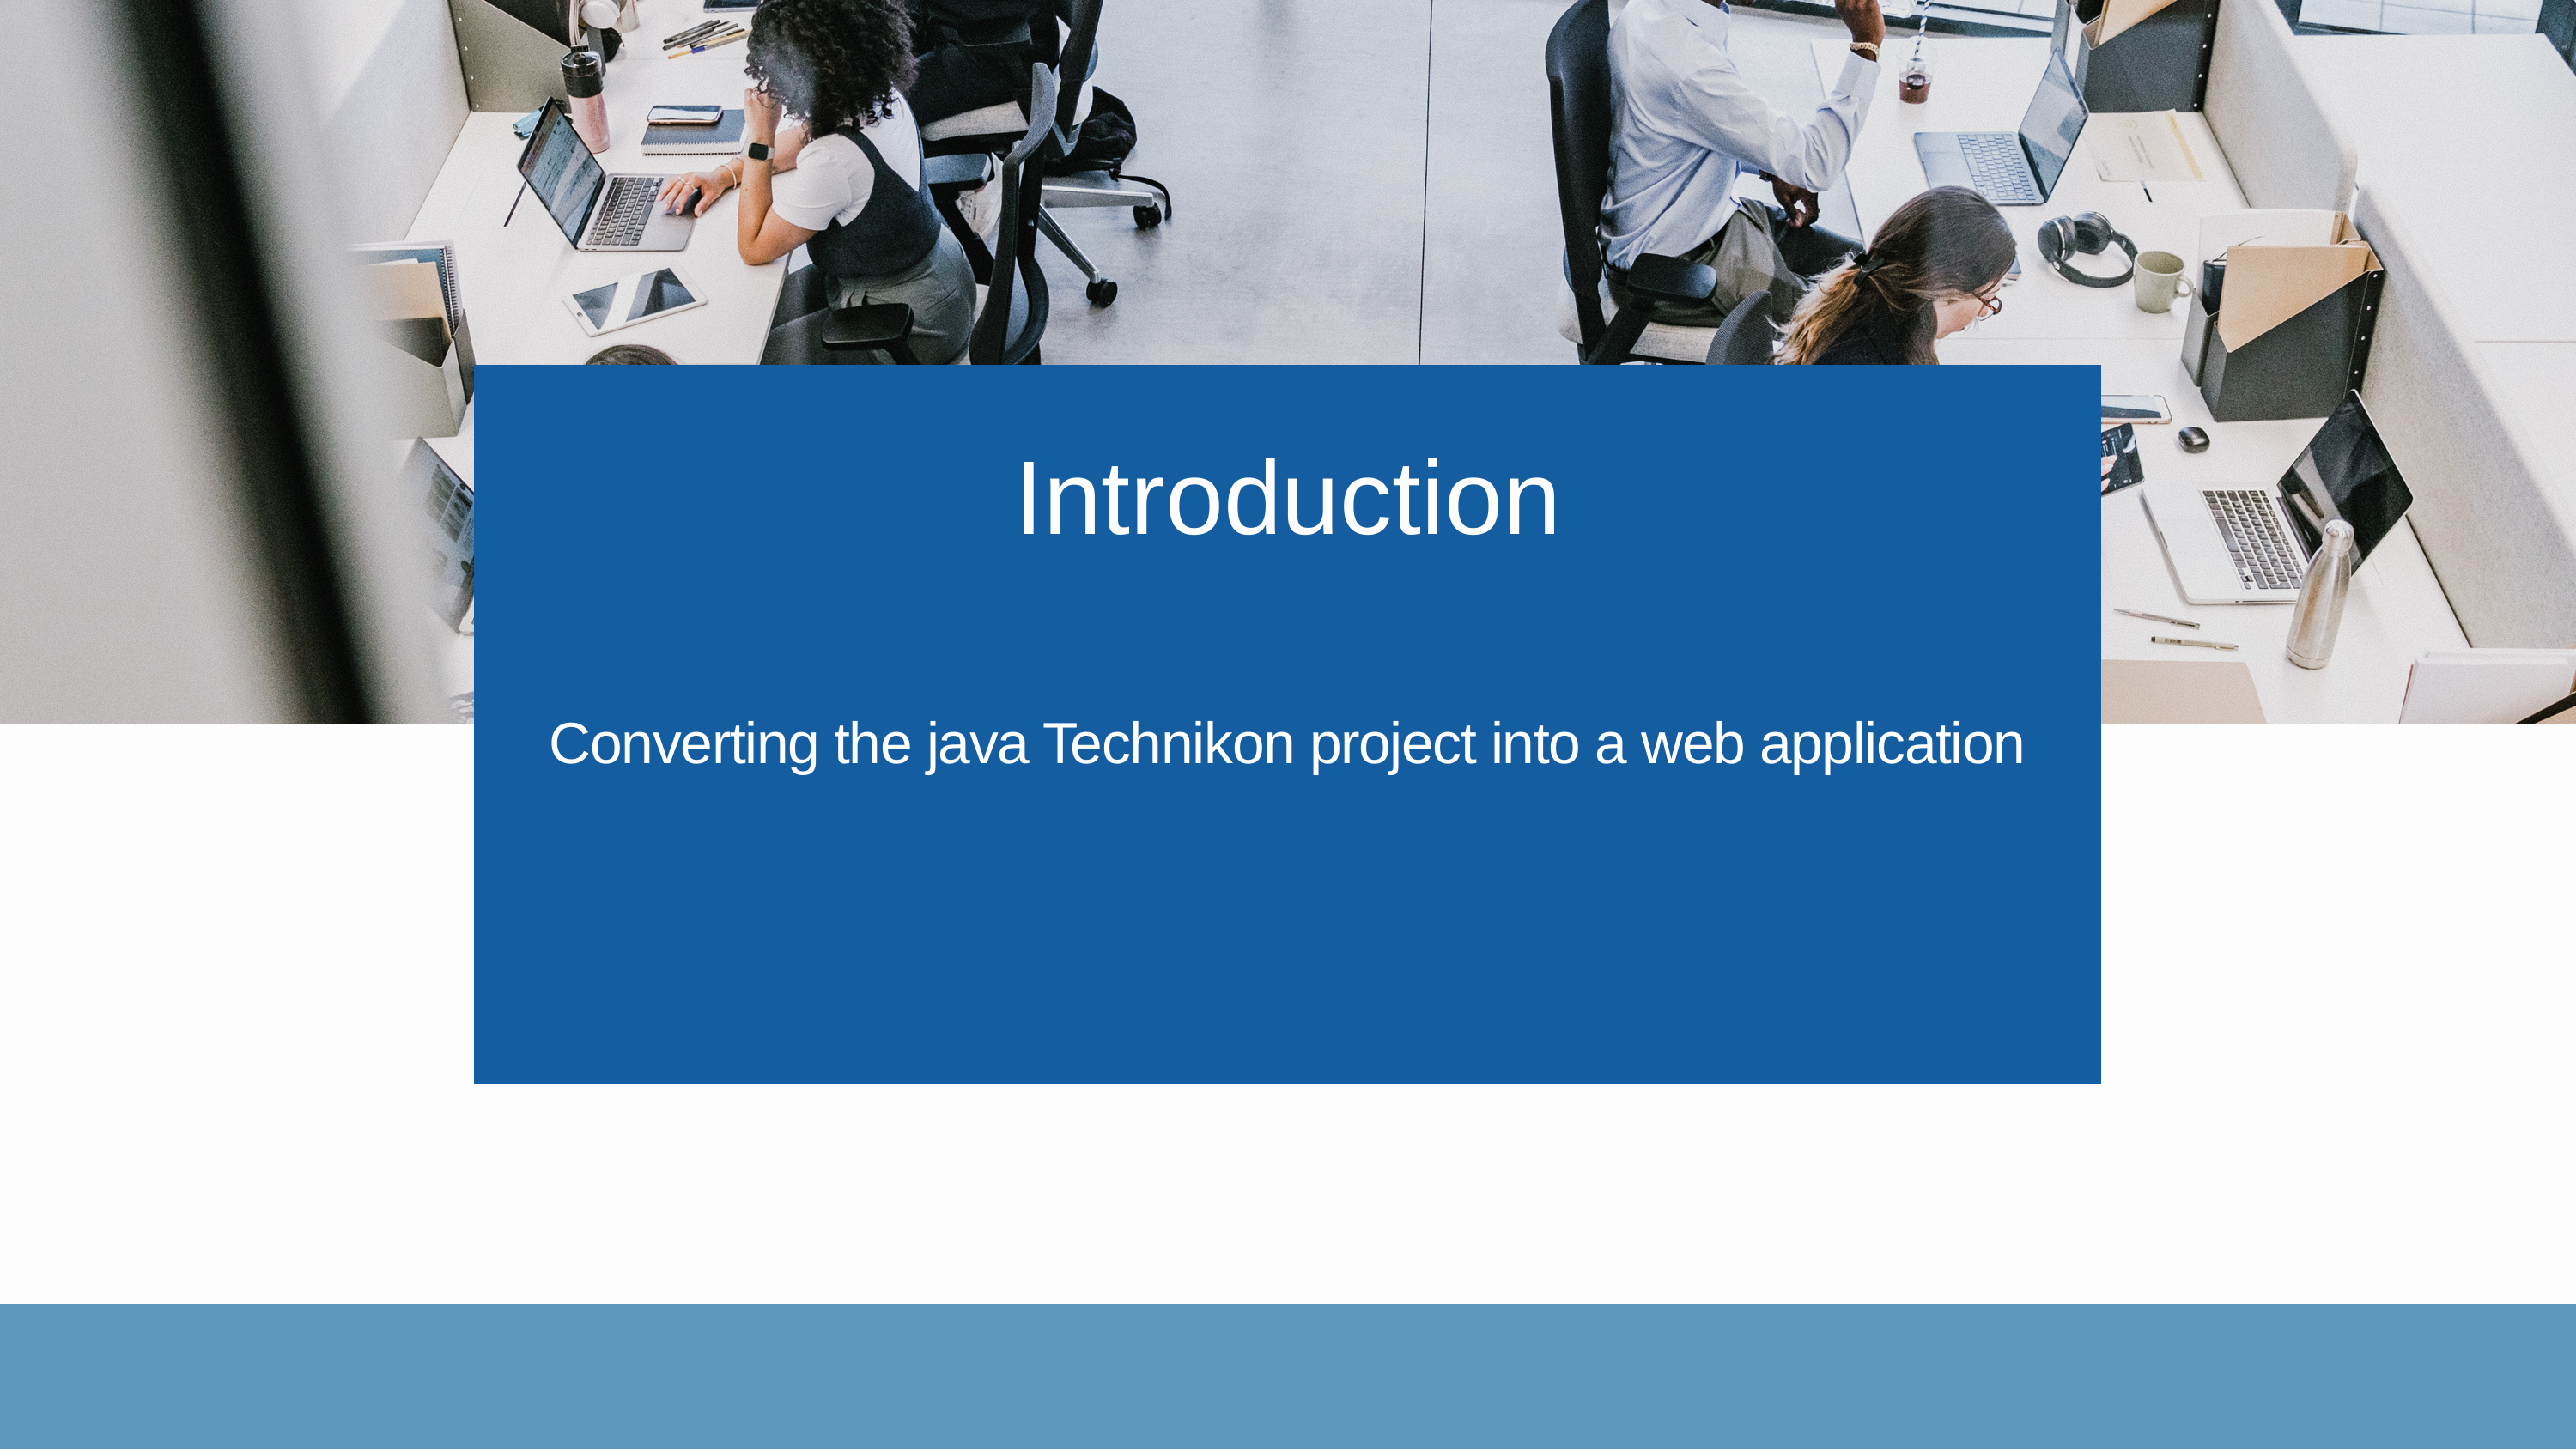

Introduction
Converting the java Technikon project into a web application